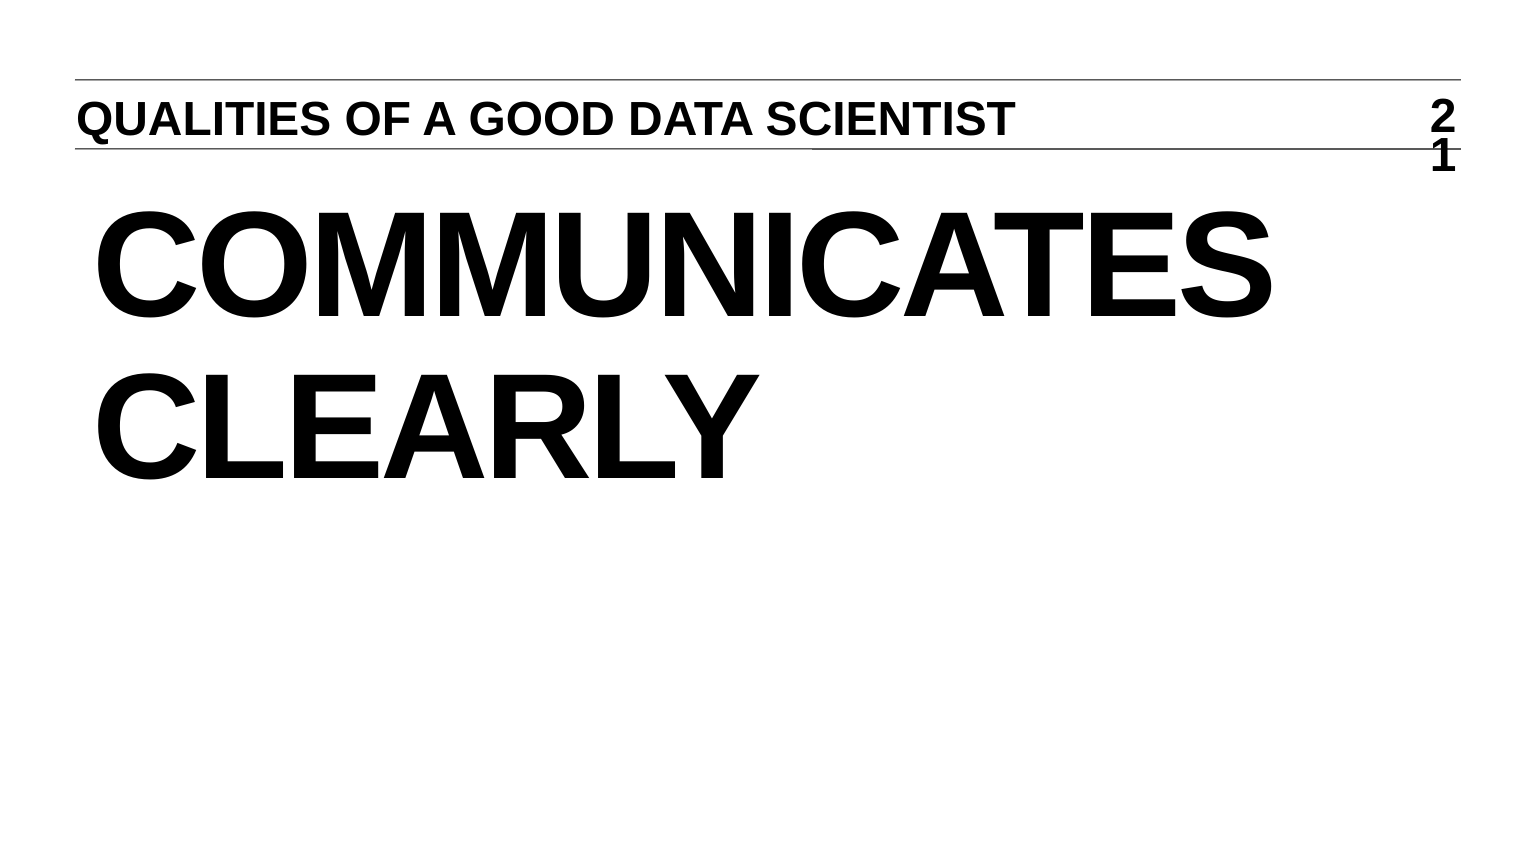

Qualities of a good data scientist
21
# Communicates Clearly